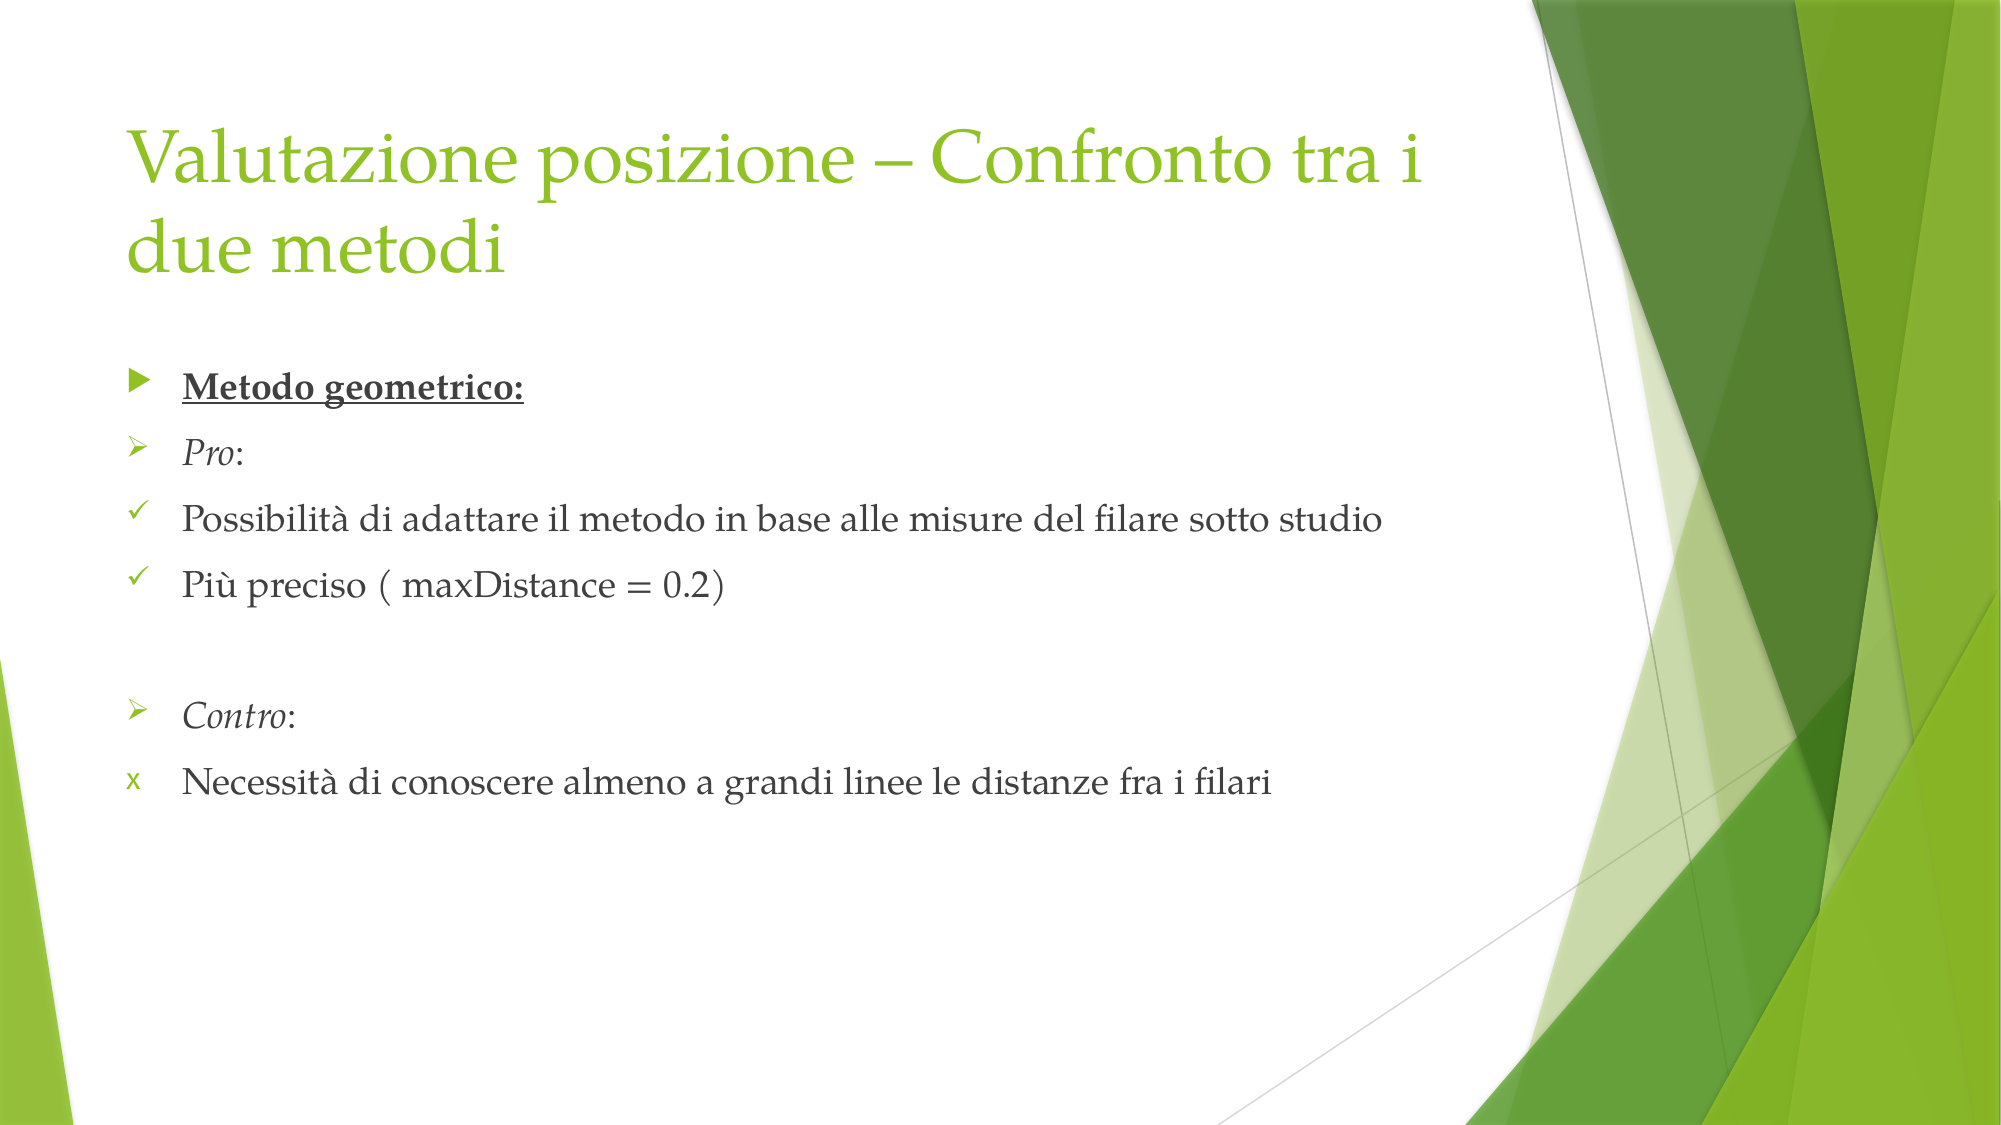

# Valutazione posizione – Confronto tra i due metodi
Metodo geometrico:
Pro:
Possibilità di adattare il metodo in base alle misure del filare sotto studio
Più preciso ( maxDistance = 0.2)

Contro:
Necessità di conoscere almeno a grandi linee le distanze fra i filari